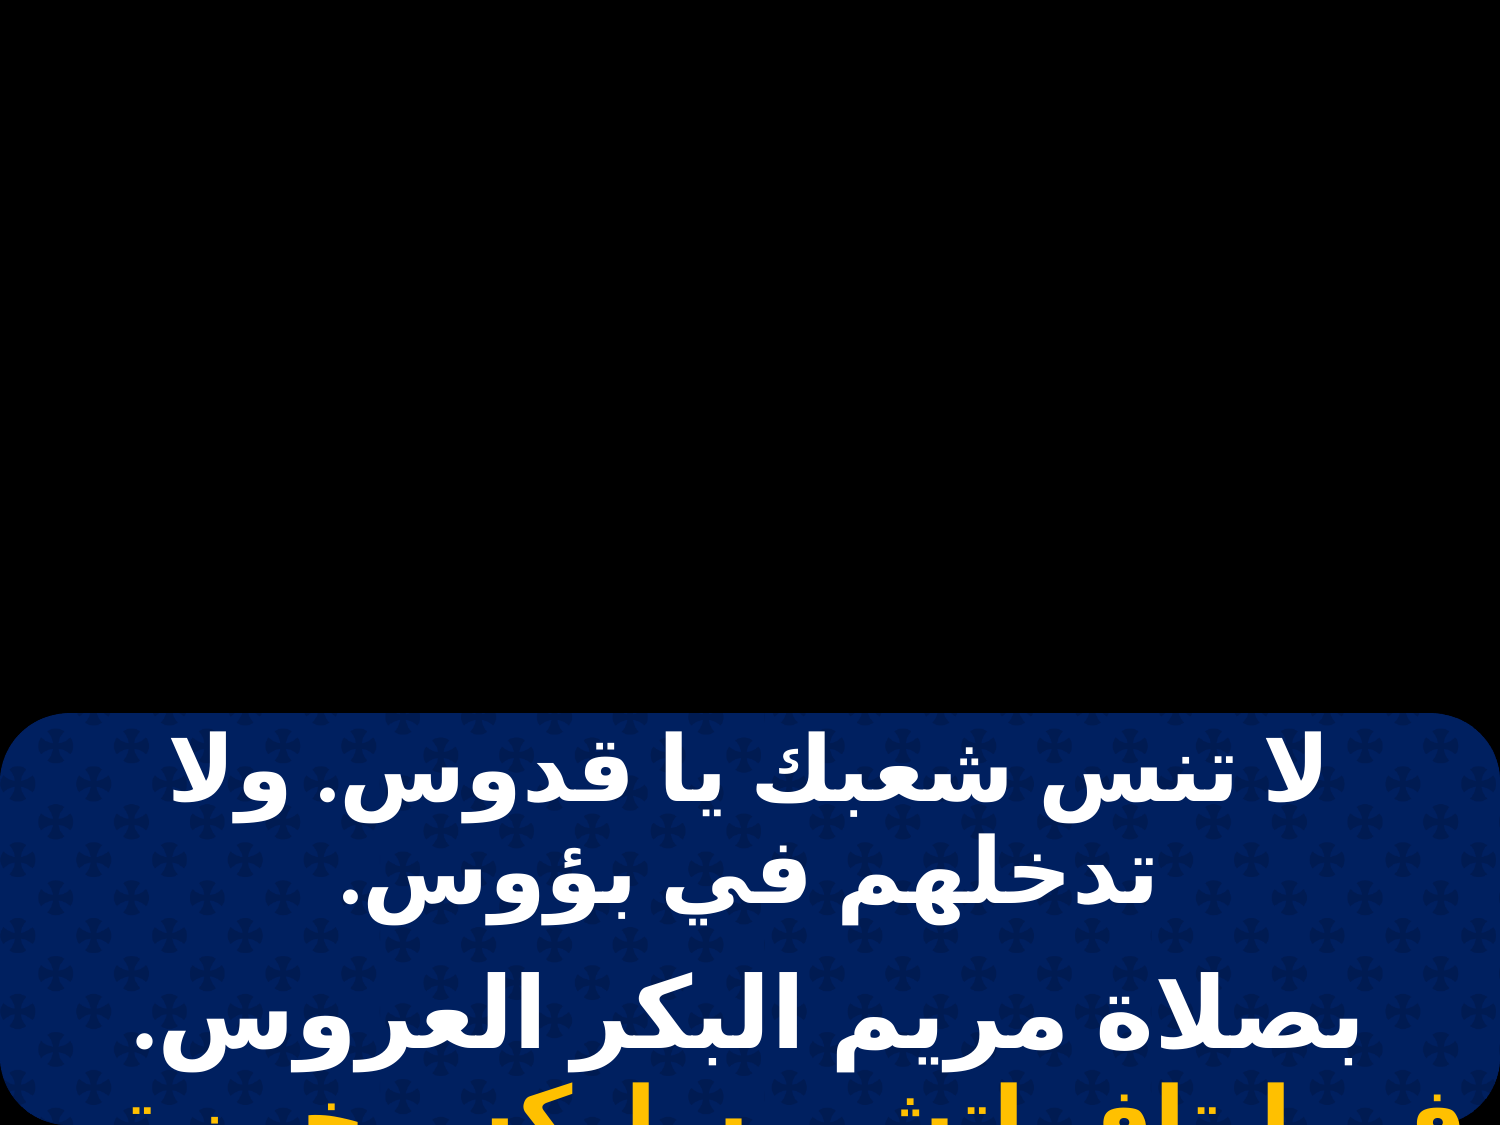

| لا تنس شعبك يا قدوس. ولا تدخلهم في بؤوس. |
| --- |
|  |
| بصلاة مريم البكر العروس. في إيتاف إتشي ساركس خين تي بارثينوس. |